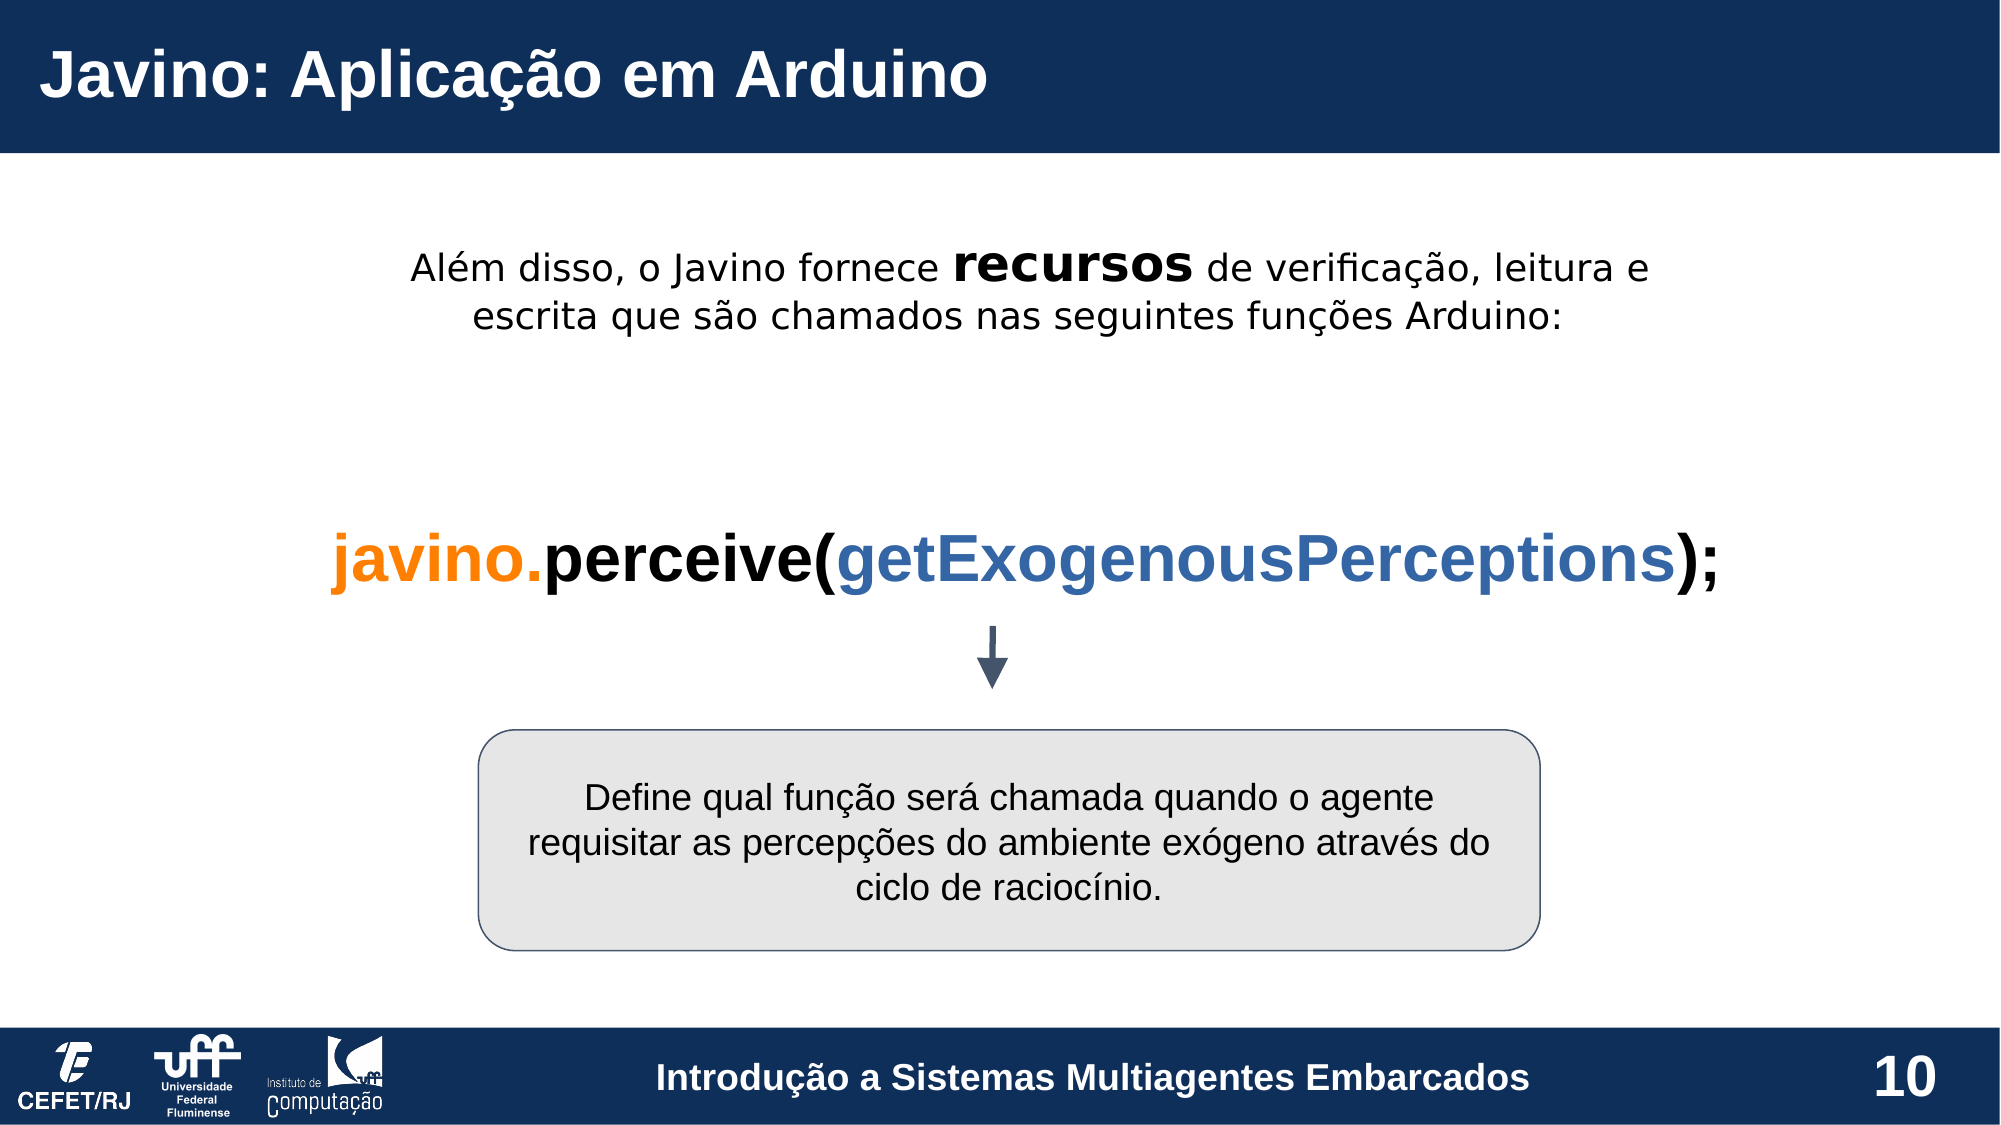

Javino: Aplicação em Arduino
Além disso, o Javino fornece recursos de verificação, leitura e escrita que são chamados nas seguintes funções Arduino:
javino.perceive(getExogenousPerceptions);

Define qual função será chamada quando o agente requisitar as percepções do ambiente exógeno através do ciclo de raciocínio.